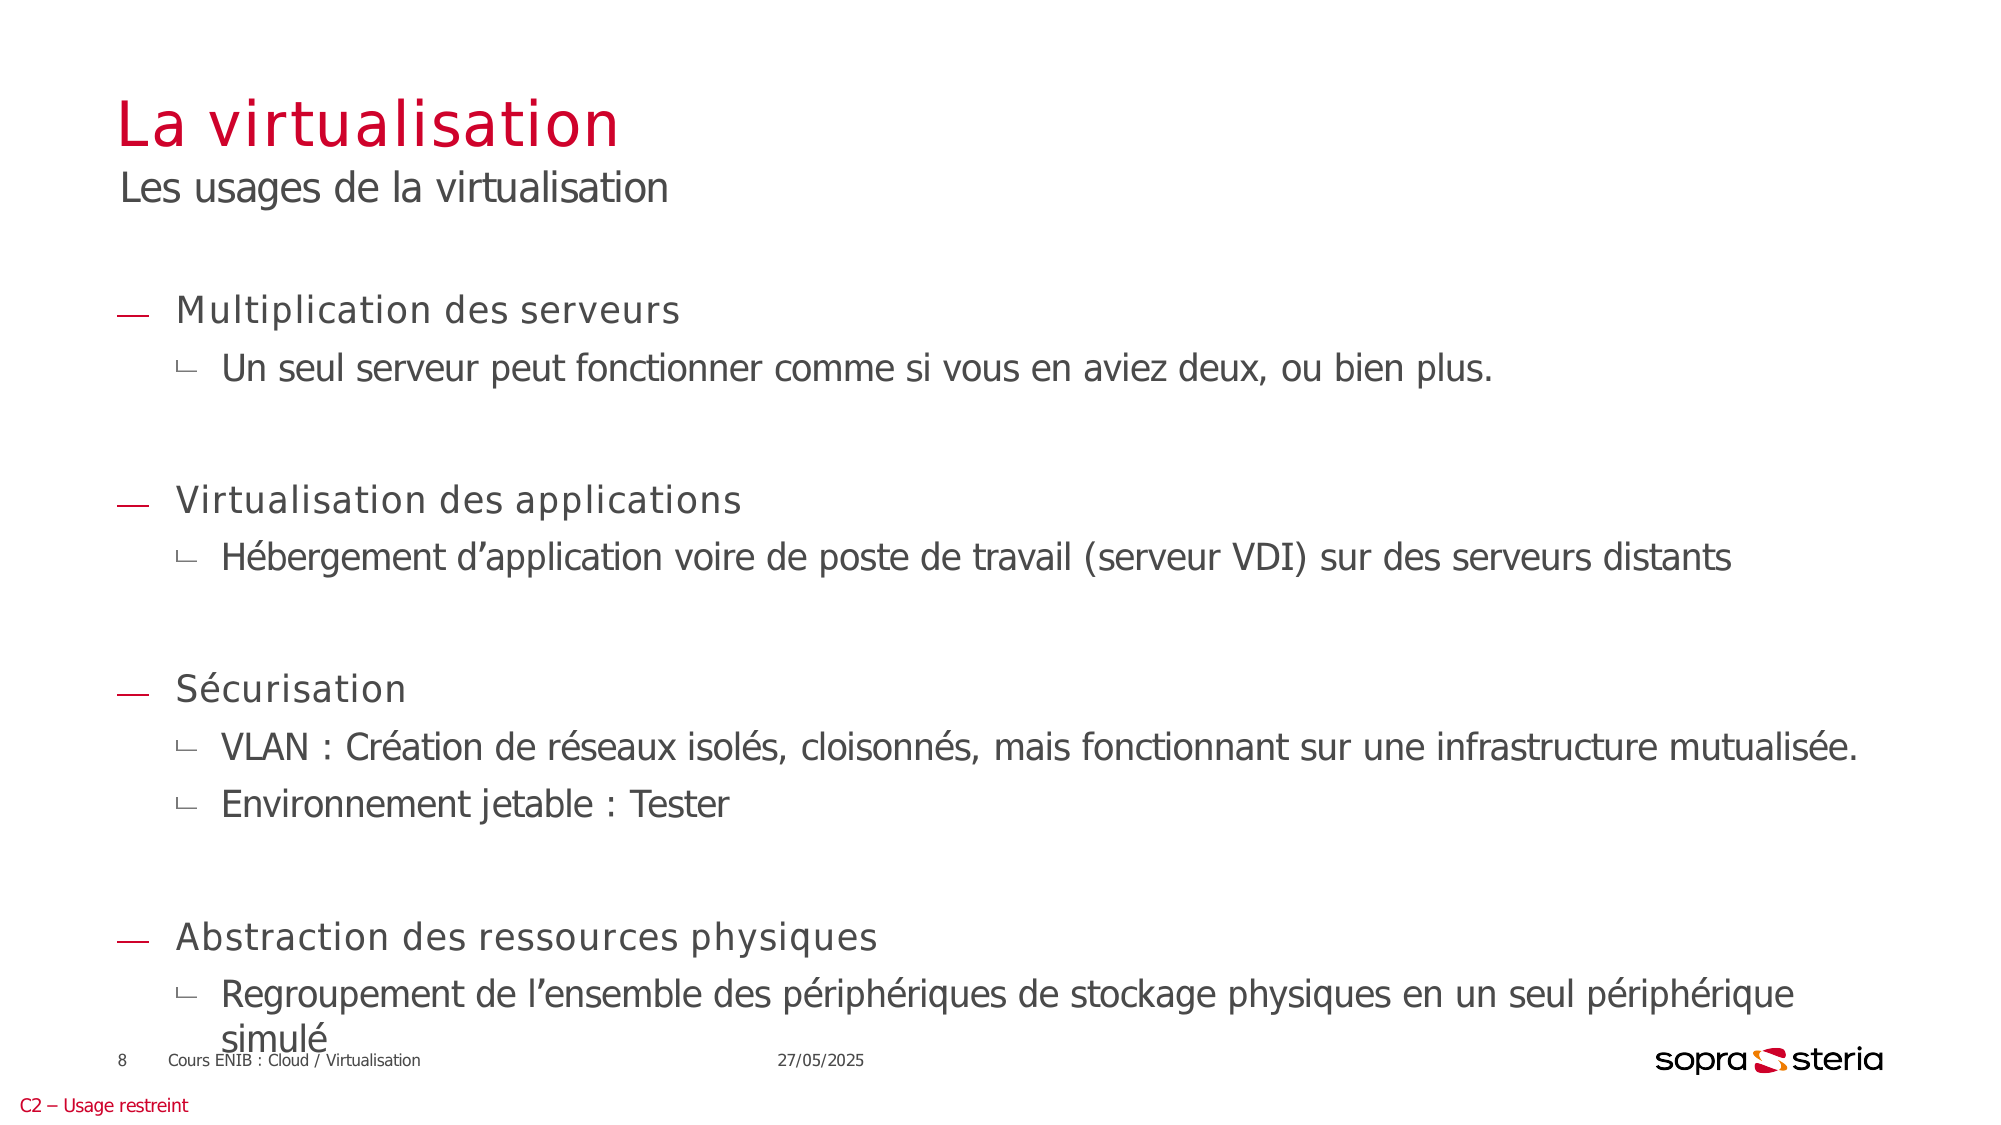

# La virtualisation
Les usages de la virtualisation
Multiplication des serveurs
Un seul serveur peut fonctionner comme si vous en aviez deux, ou bien plus.

Virtualisation des applications
Hébergement d’application voire de poste de travail (serveur VDI) sur des serveurs distants

Sécurisation
VLAN : Création de réseaux isolés, cloisonnés, mais fonctionnant sur une infrastructure mutualisée.
Environnement jetable : Tester

Abstraction des ressources physiques
Regroupement de l’ensemble des périphériques de stockage physiques en un seul périphérique simulé

8
Cours ENIB : Cloud / Virtualisation
27/05/2025